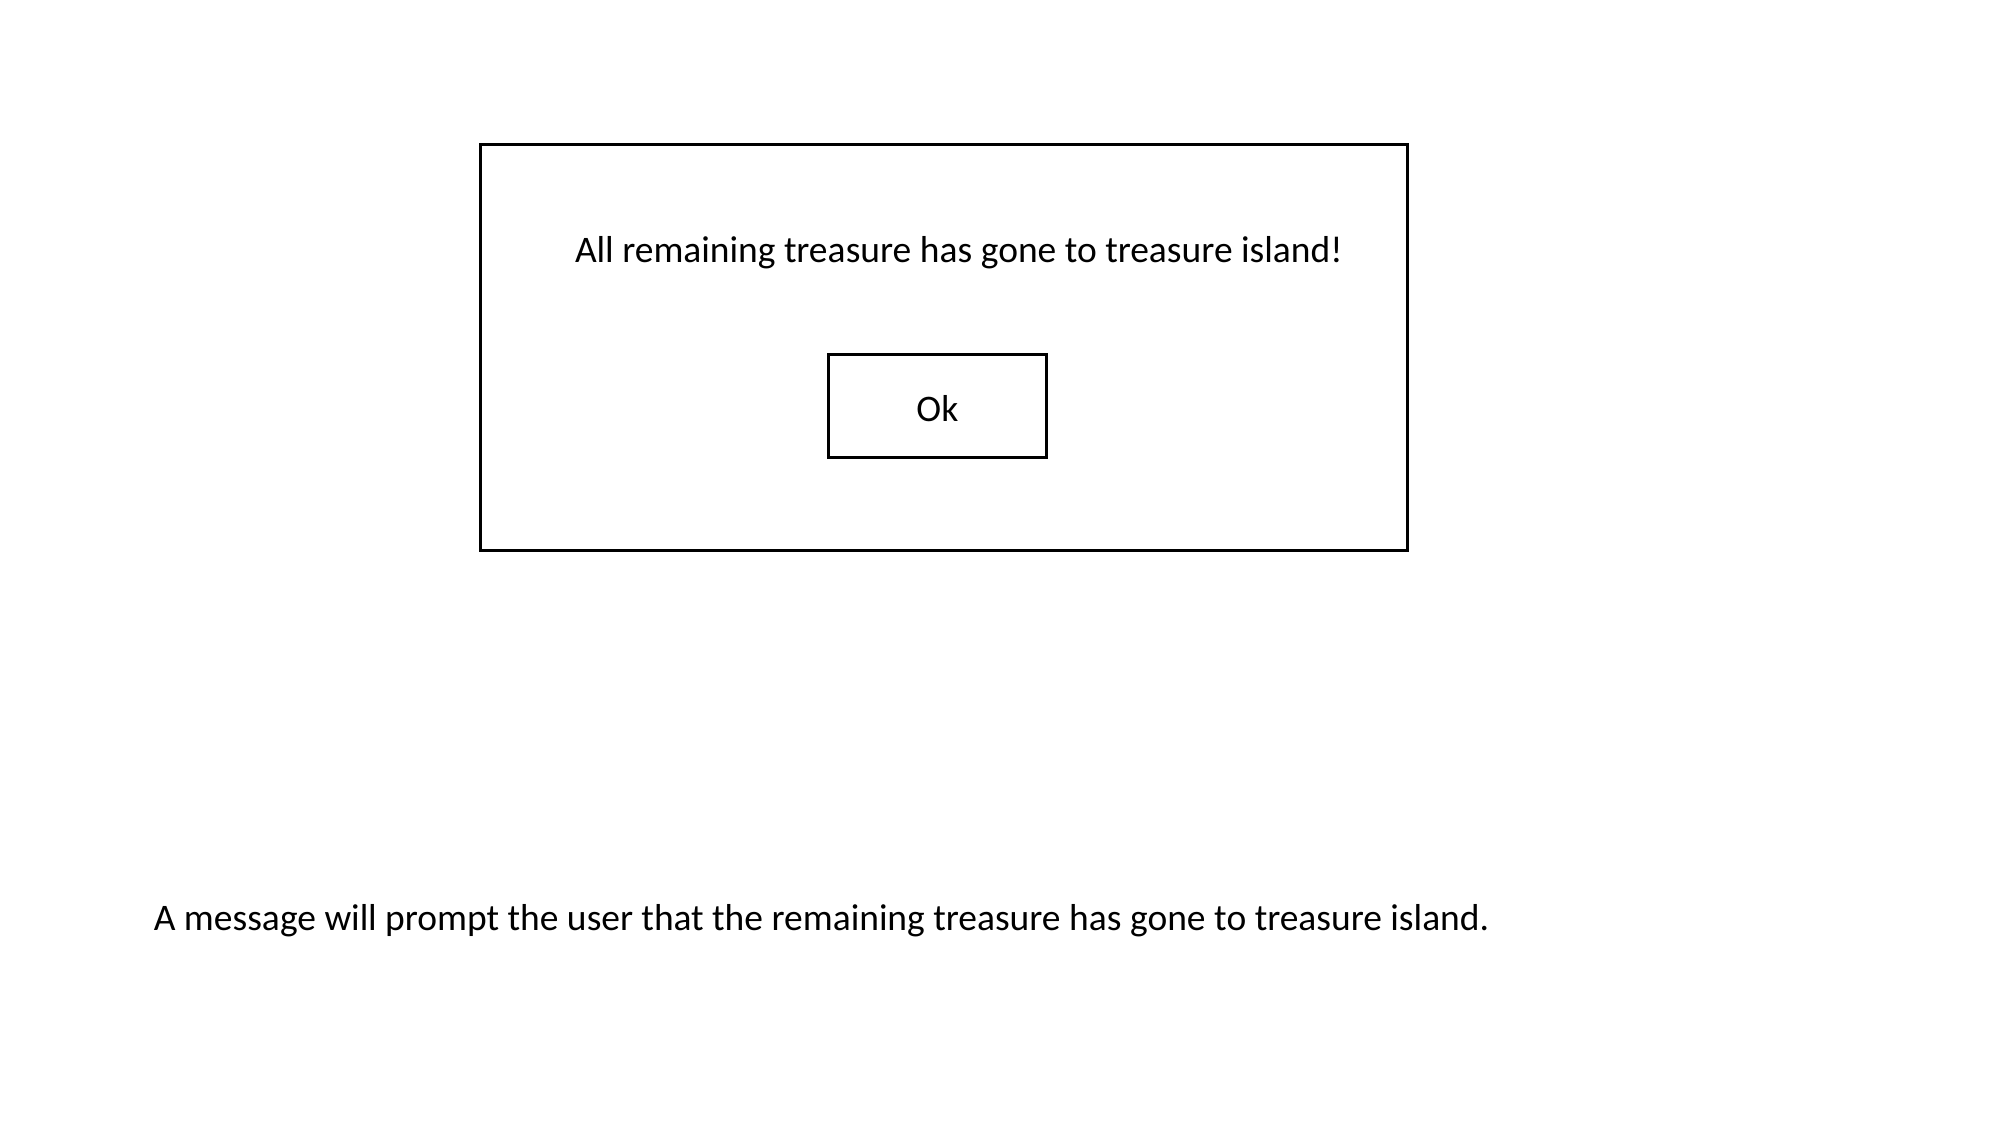

All remaining treasure has gone to treasure island!
Ok
# A message will prompt the user that the remaining treasure has gone to treasure island.